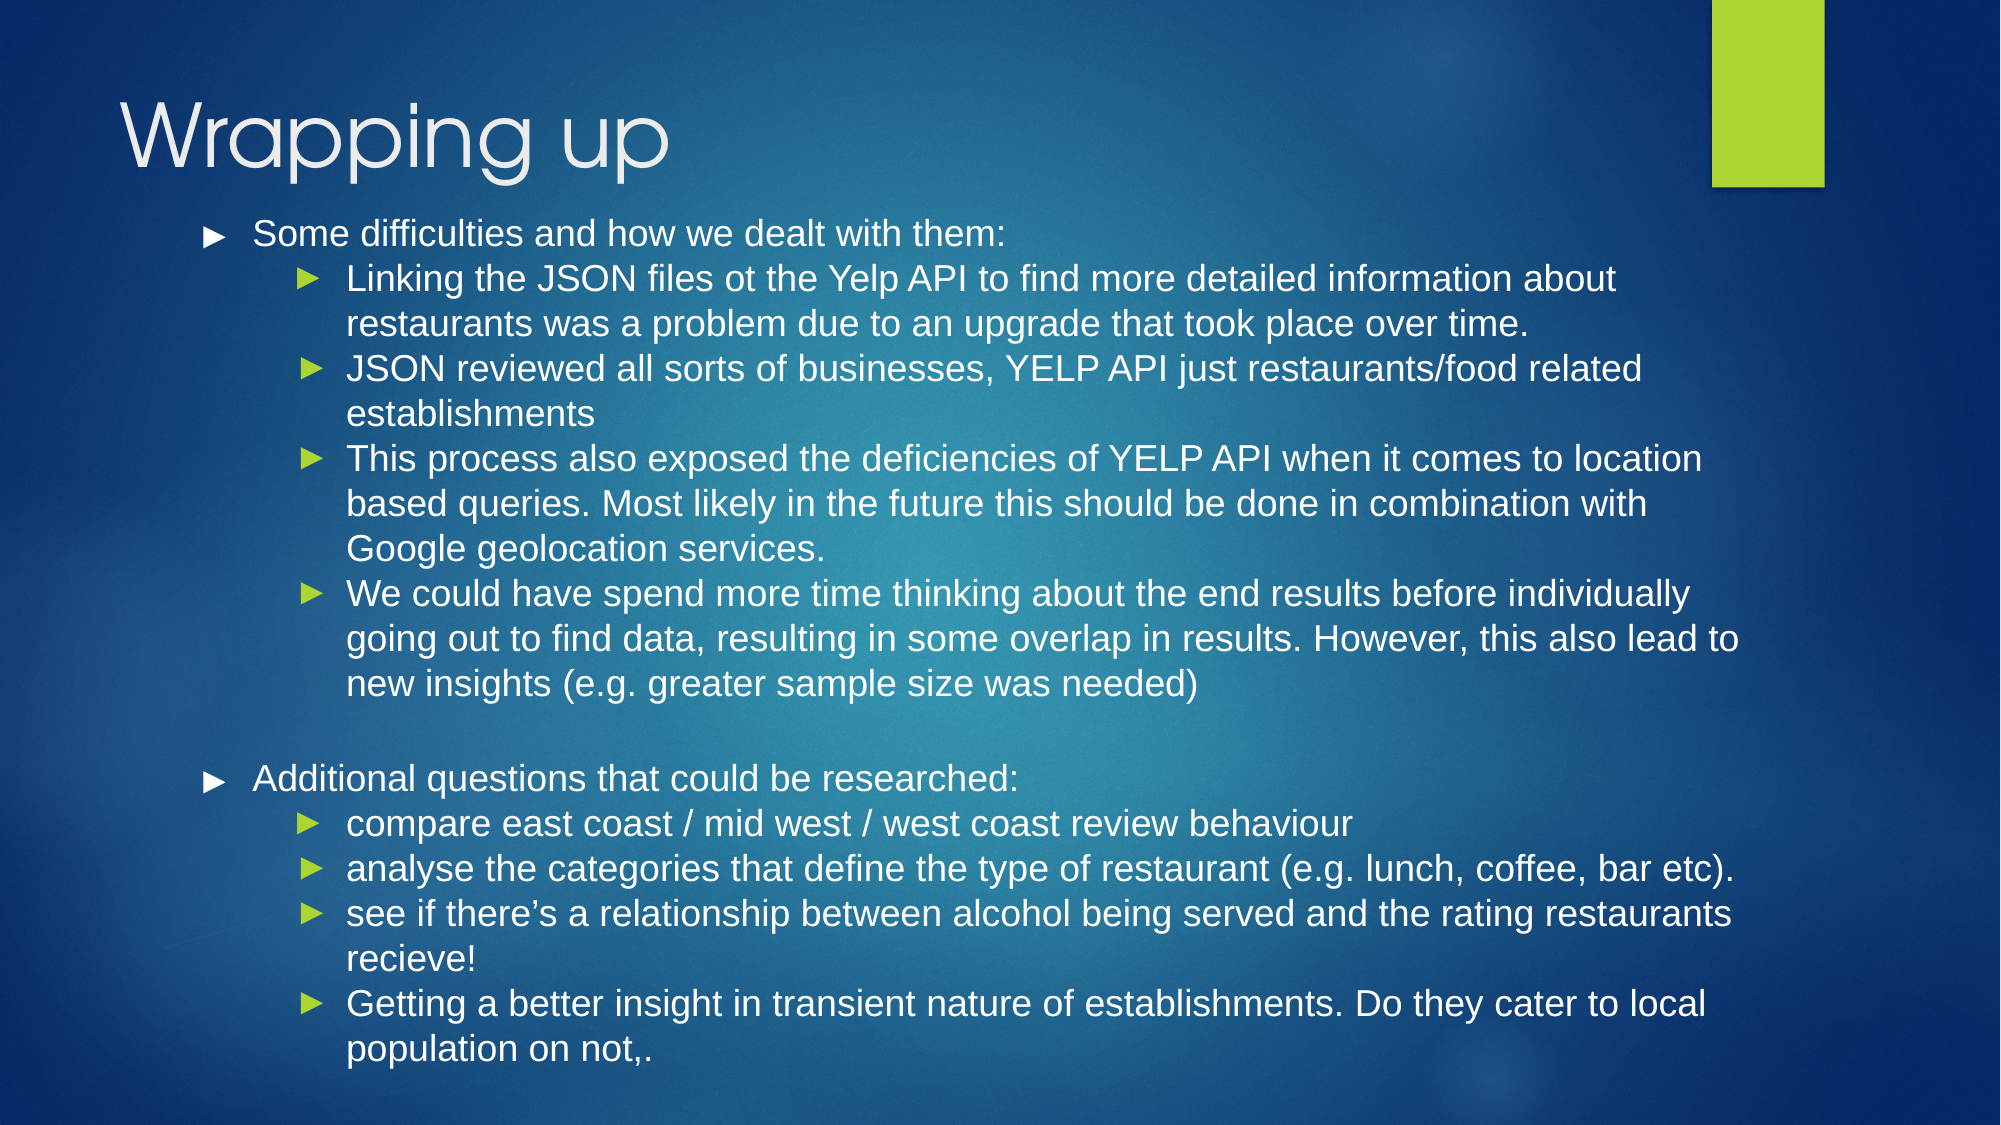

# Wrapping up
Some difficulties and how we dealt with them:
Linking the JSON files ot the Yelp API to find more detailed information about restaurants was a problem due to an upgrade that took place over time.
JSON reviewed all sorts of businesses, YELP API just restaurants/food related establishments
This process also exposed the deficiencies of YELP API when it comes to location based queries. Most likely in the future this should be done in combination with Google geolocation services.
We could have spend more time thinking about the end results before individually going out to find data, resulting in some overlap in results. However, this also lead to new insights (e.g. greater sample size was needed)

Additional questions that could be researched:
compare east coast / mid west / west coast review behaviour
analyse the categories that define the type of restaurant (e.g. lunch, coffee, bar etc).
see if there’s a relationship between alcohol being served and the rating restaurants recieve!
Getting a better insight in transient nature of establishments. Do they cater to local population on not,.